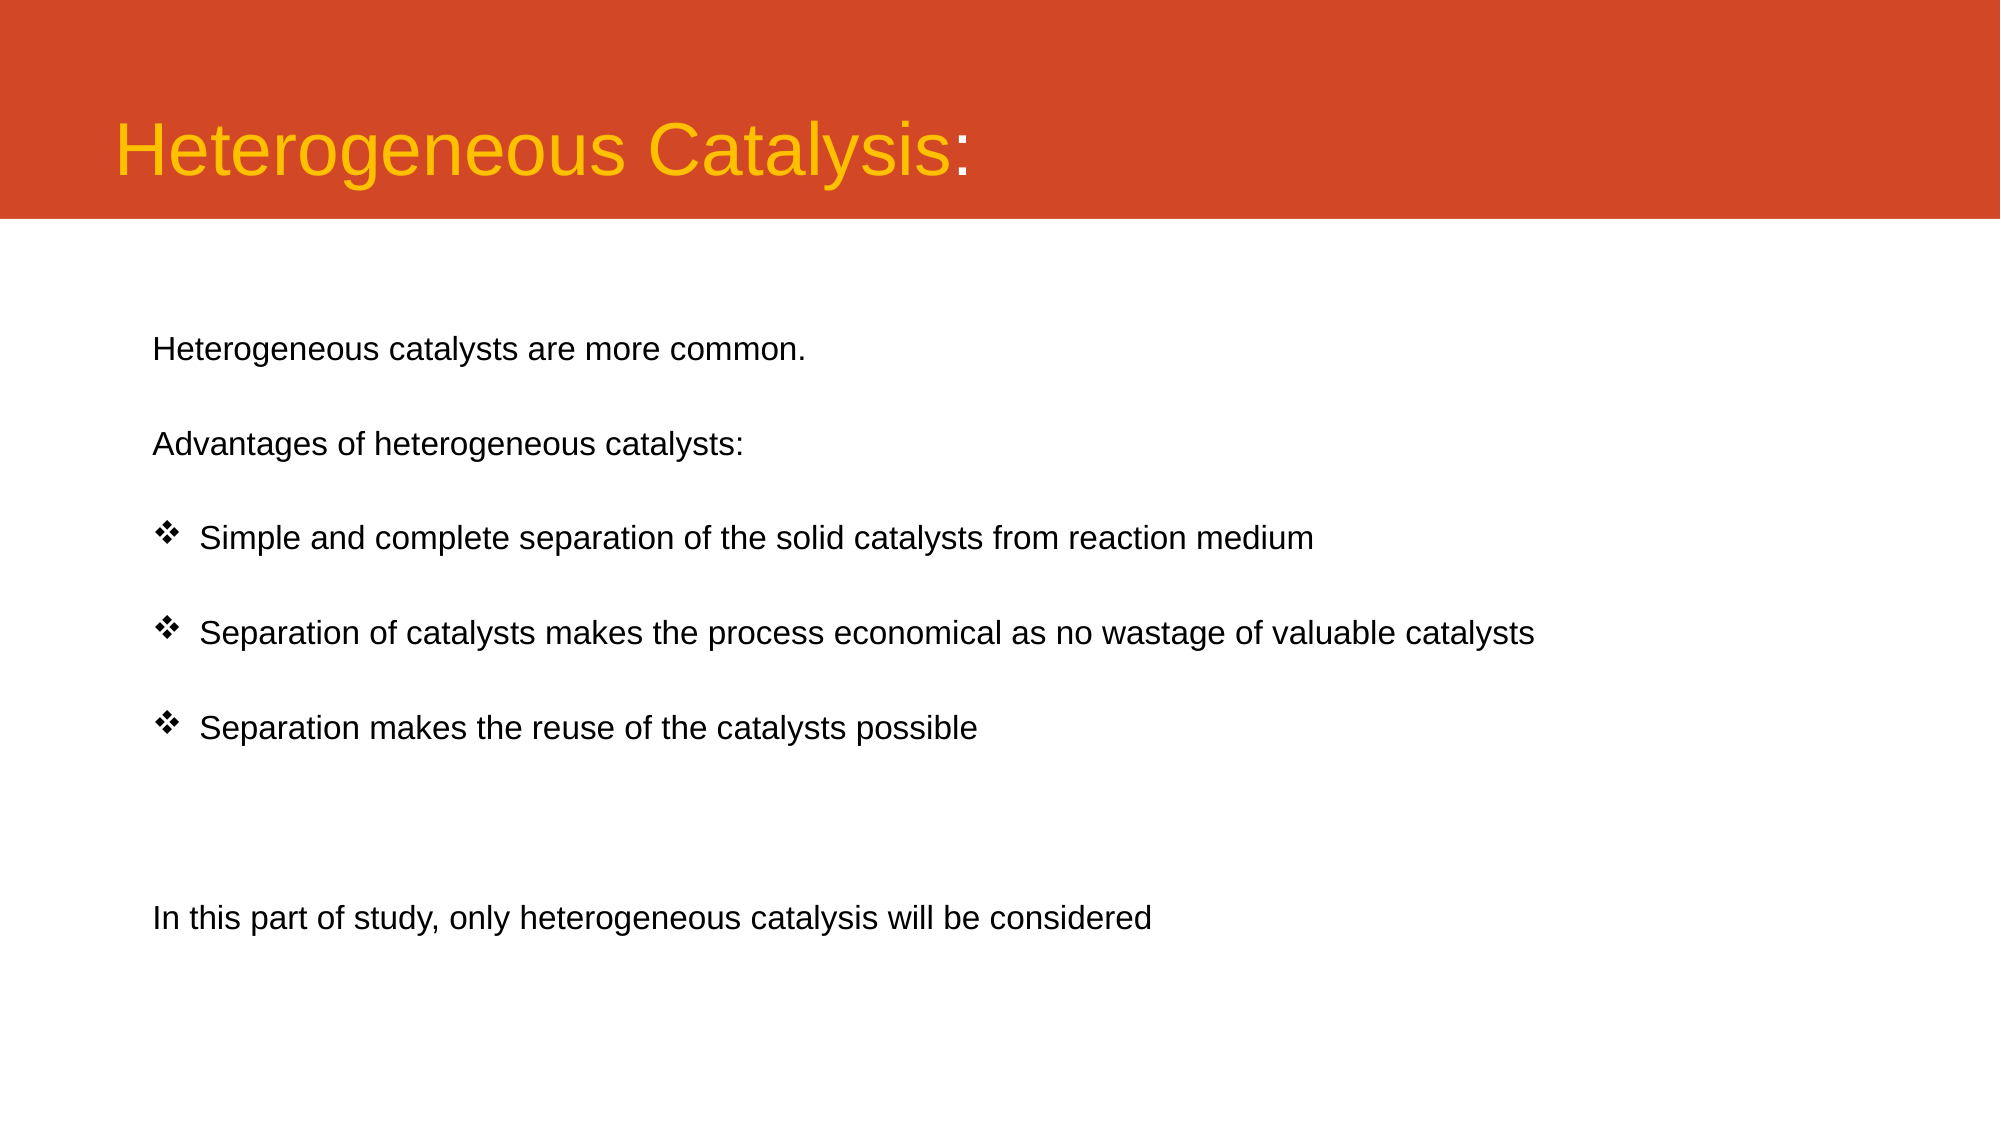

# Heterogeneous Catalysis:
Heterogeneous catalysts are more common.
Advantages of heterogeneous catalysts:
Simple and complete separation of the solid catalysts from reaction medium
Separation of catalysts makes the process economical as no wastage of valuable catalysts
Separation makes the reuse of the catalysts possible

In this part of study, only heterogeneous catalysis will be considered